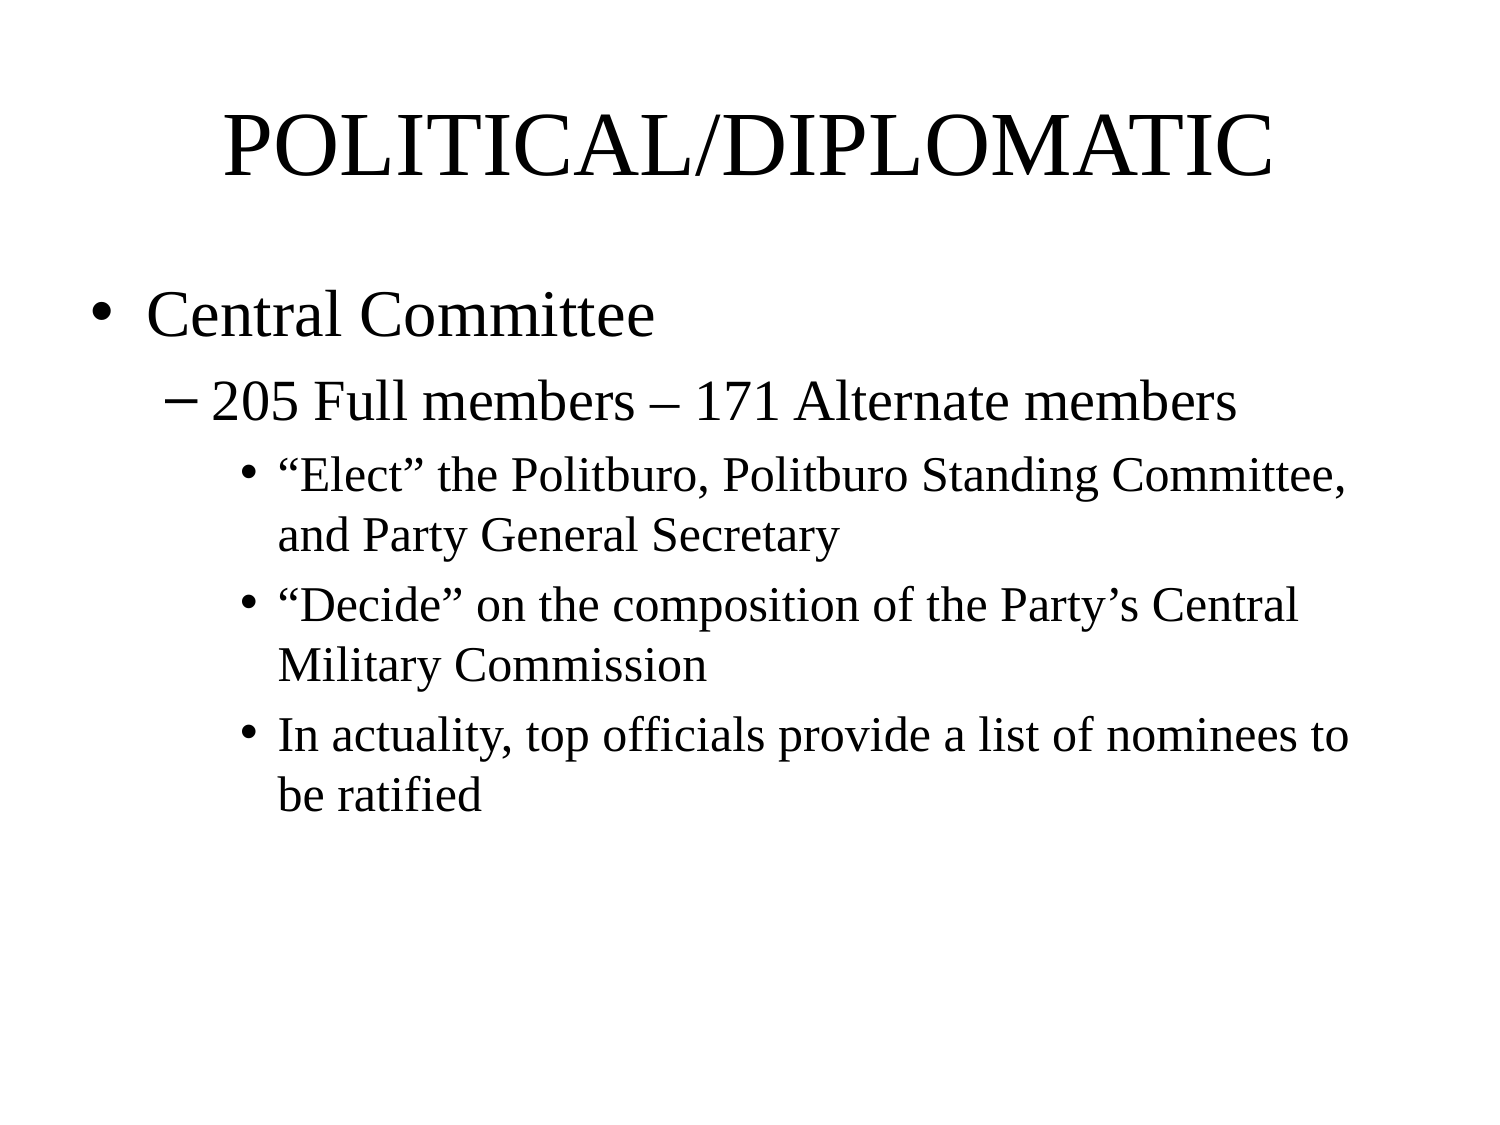

# POLITICAL/DIPLOMATIC
Central Committee
205 Full members – 171 Alternate members
“Elect” the Politburo, Politburo Standing Committee, and Party General Secretary
“Decide” on the composition of the Party’s Central Military Commission
In actuality, top officials provide a list of nominees to be ratified